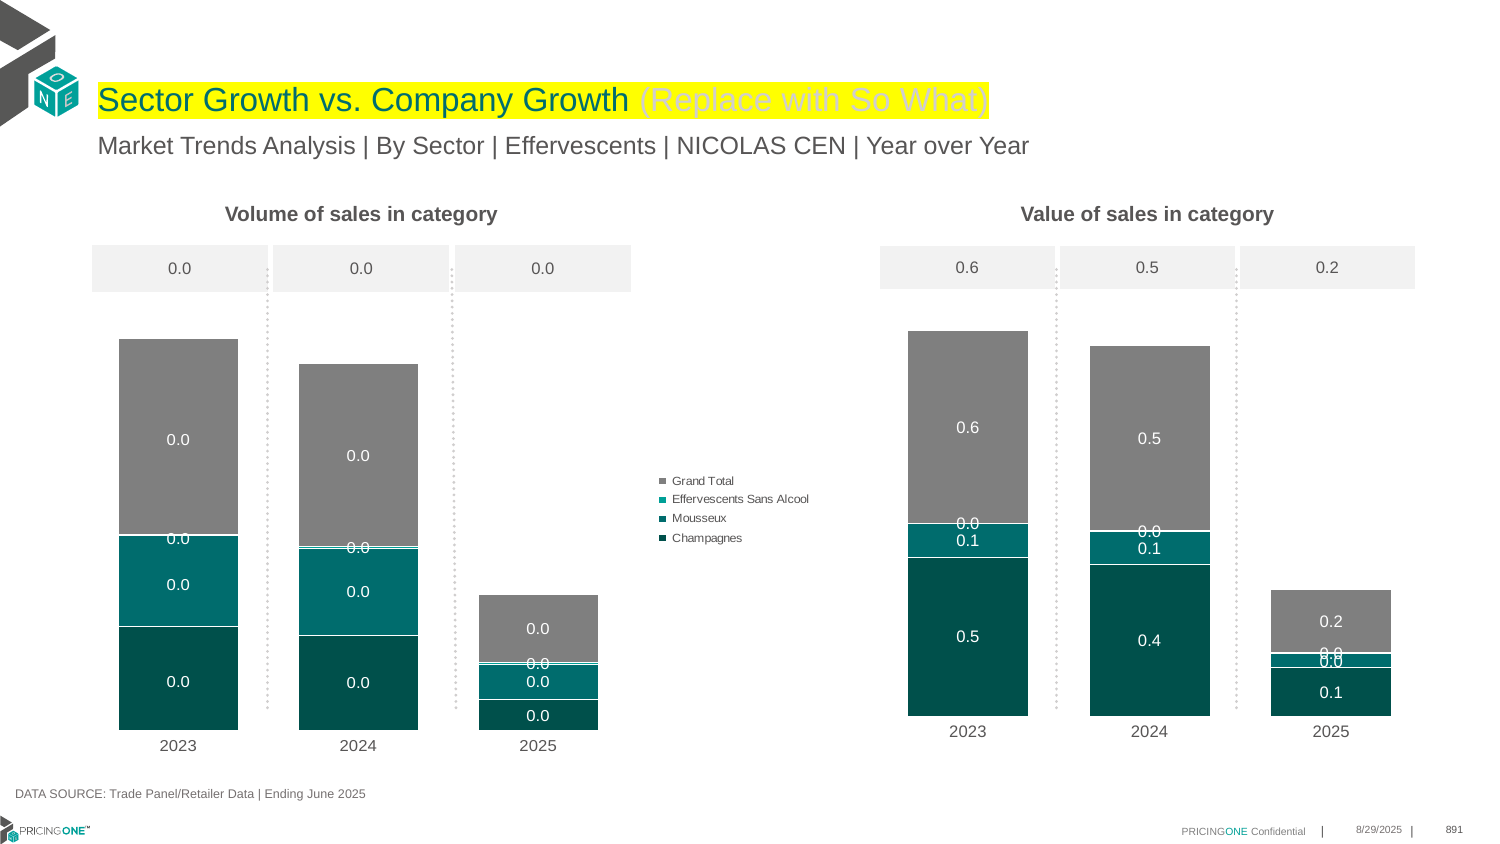

# Sector Growth vs. Company Growth (Replace with So What)
Market Trends Analysis | By Sector | Effervescents | NICOLAS CEN | Year over Year
| Value of sales in category |  |  |
| --- | --- | --- |
| 0.6 | 0.5 | 0.2 |
| Volume of sales in category |  |  |
| --- | --- | --- |
| 0.0 | 0.0 | 0.0 |

### Chart

| Category | Champagnes | Mousseux | Effervescents Sans Alcool | Grand Total |
|---|---|---|---|---|
| 2023 | 0.45544 | 0.096216 | 0.000899 | 0.552555 |
| 2024 | 0.434056 | 0.093944 | 0.002414 | 0.530414 |
| 2025 | 0.138333 | 0.040526 | 0.002701 | 0.18156 |

### Chart

| Category | Champagnes | Mousseux | Effervescents Sans Alcool | Grand Total |
|---|---|---|---|---|
| 2023 | 0.008386 | 0.007359 | 6.3e-05 | 0.015808 |
| 2024 | 0.007714 | 0.006979 | 0.00014 | 0.014833 |
| 2025 | 0.002521 | 0.002861 | 0.000135 | 0.005517 |
DATA SOURCE: Trade Panel/Retailer Data | Ending June 2025

8/29/2025
891